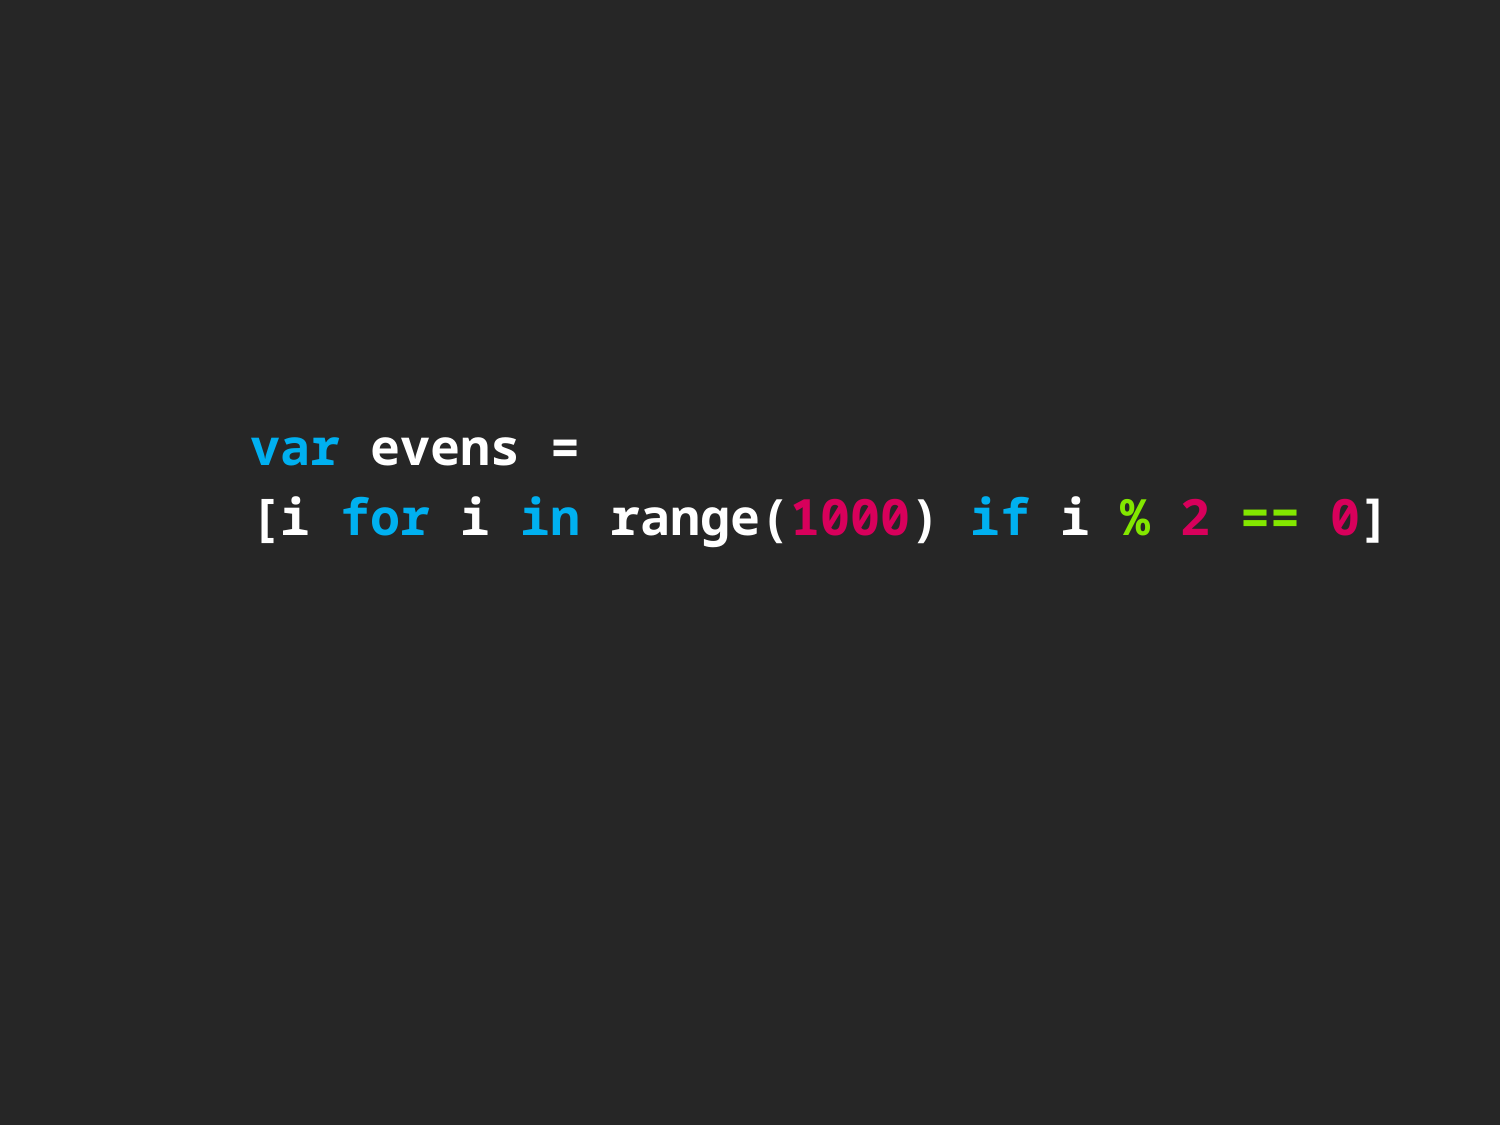

var evens =
		[i for i in range(1000) if i % 2 == 0]